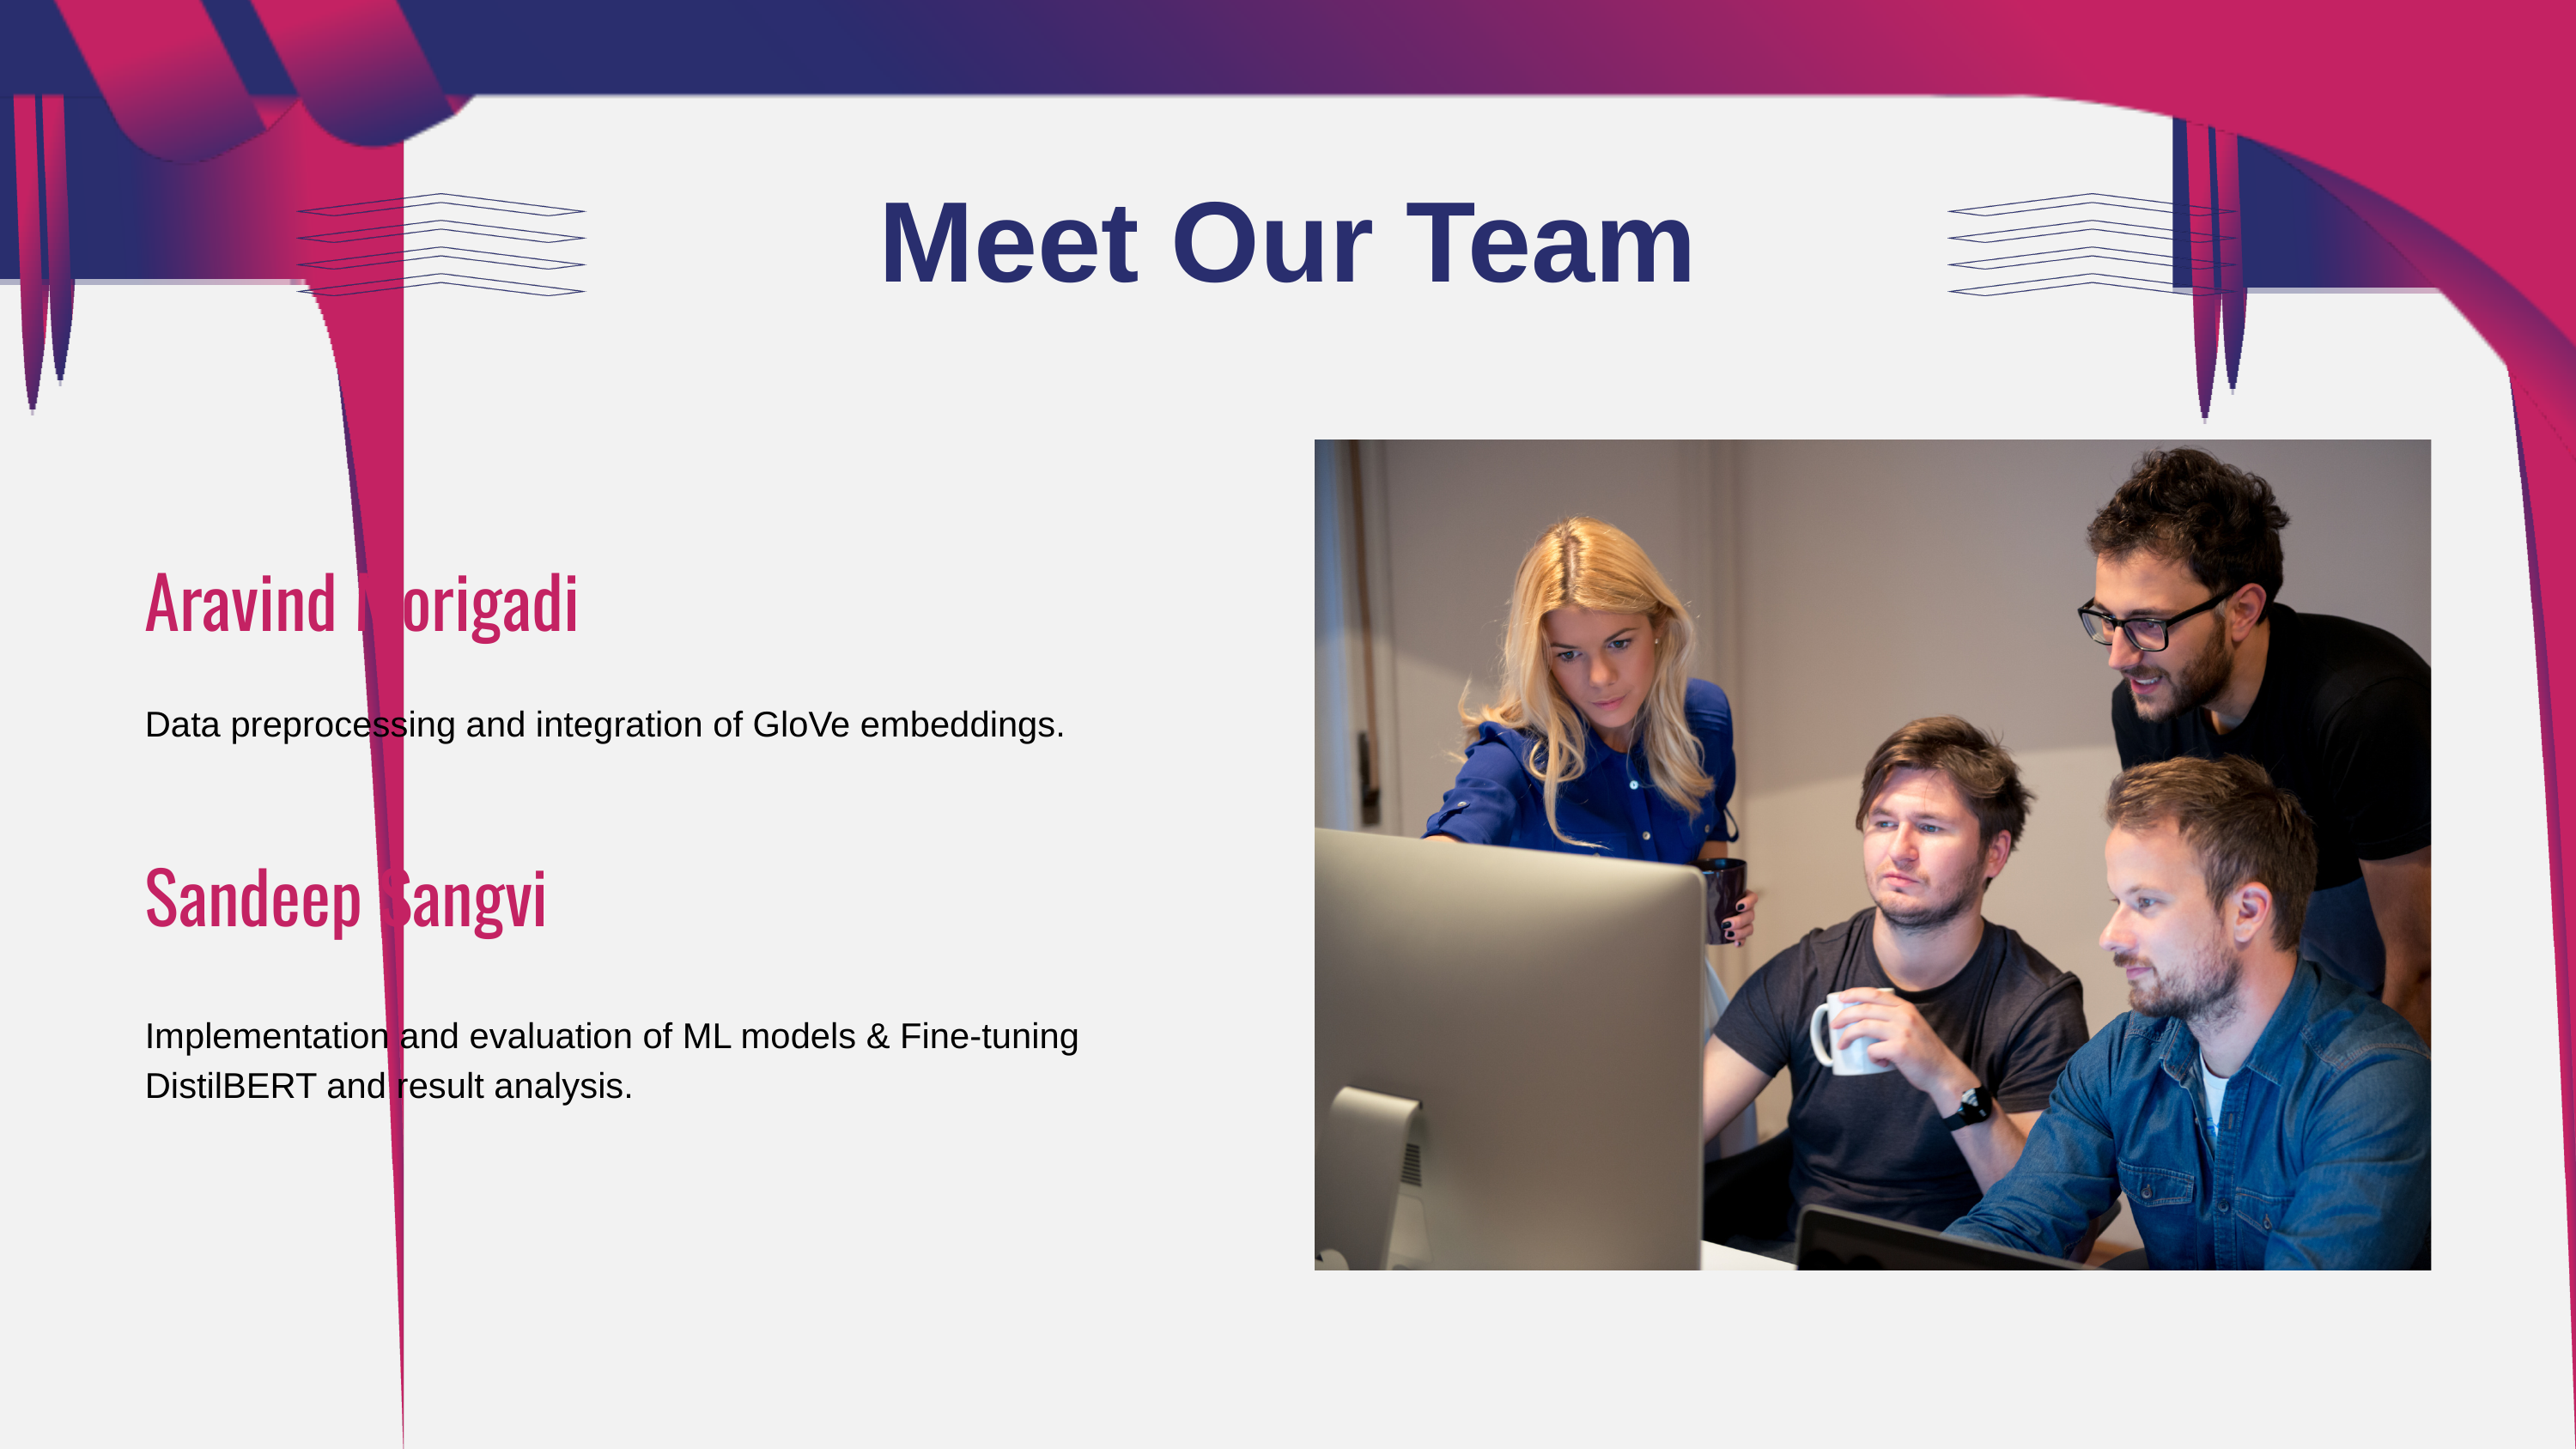

Meet Our Team

Aravind Morigadi
Data preprocessing and integration of GloVe embeddings.
Sandeep Sangvi
Implementation and evaluation of ML models & Fine-tuning DistilBERT and result analysis.